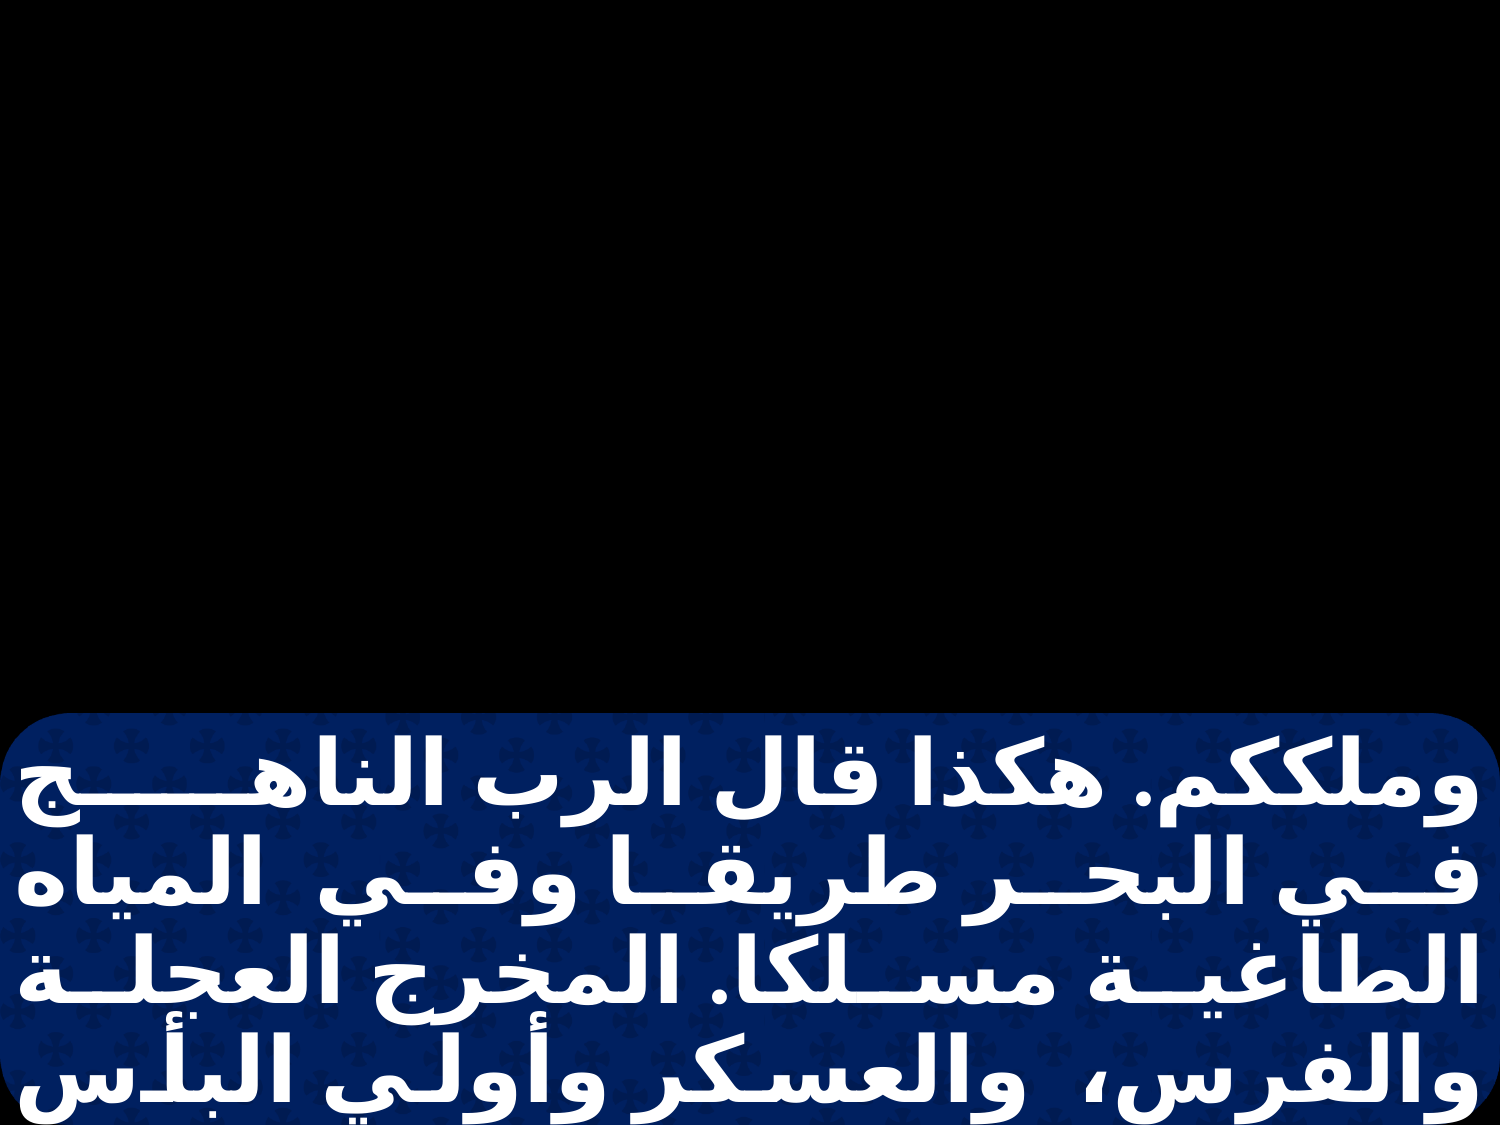

وملككم. هكذا قال الرب الناهج في البحر طريقا وفي  المياه الطاغية مسلكا. المخرج العجلة والفرس،  والعسكر وأولي البأس فيضطجعون جميعا ولا  يقومون. قد خمدوا، وكزبالة انطفأوا. لا تتذكروا